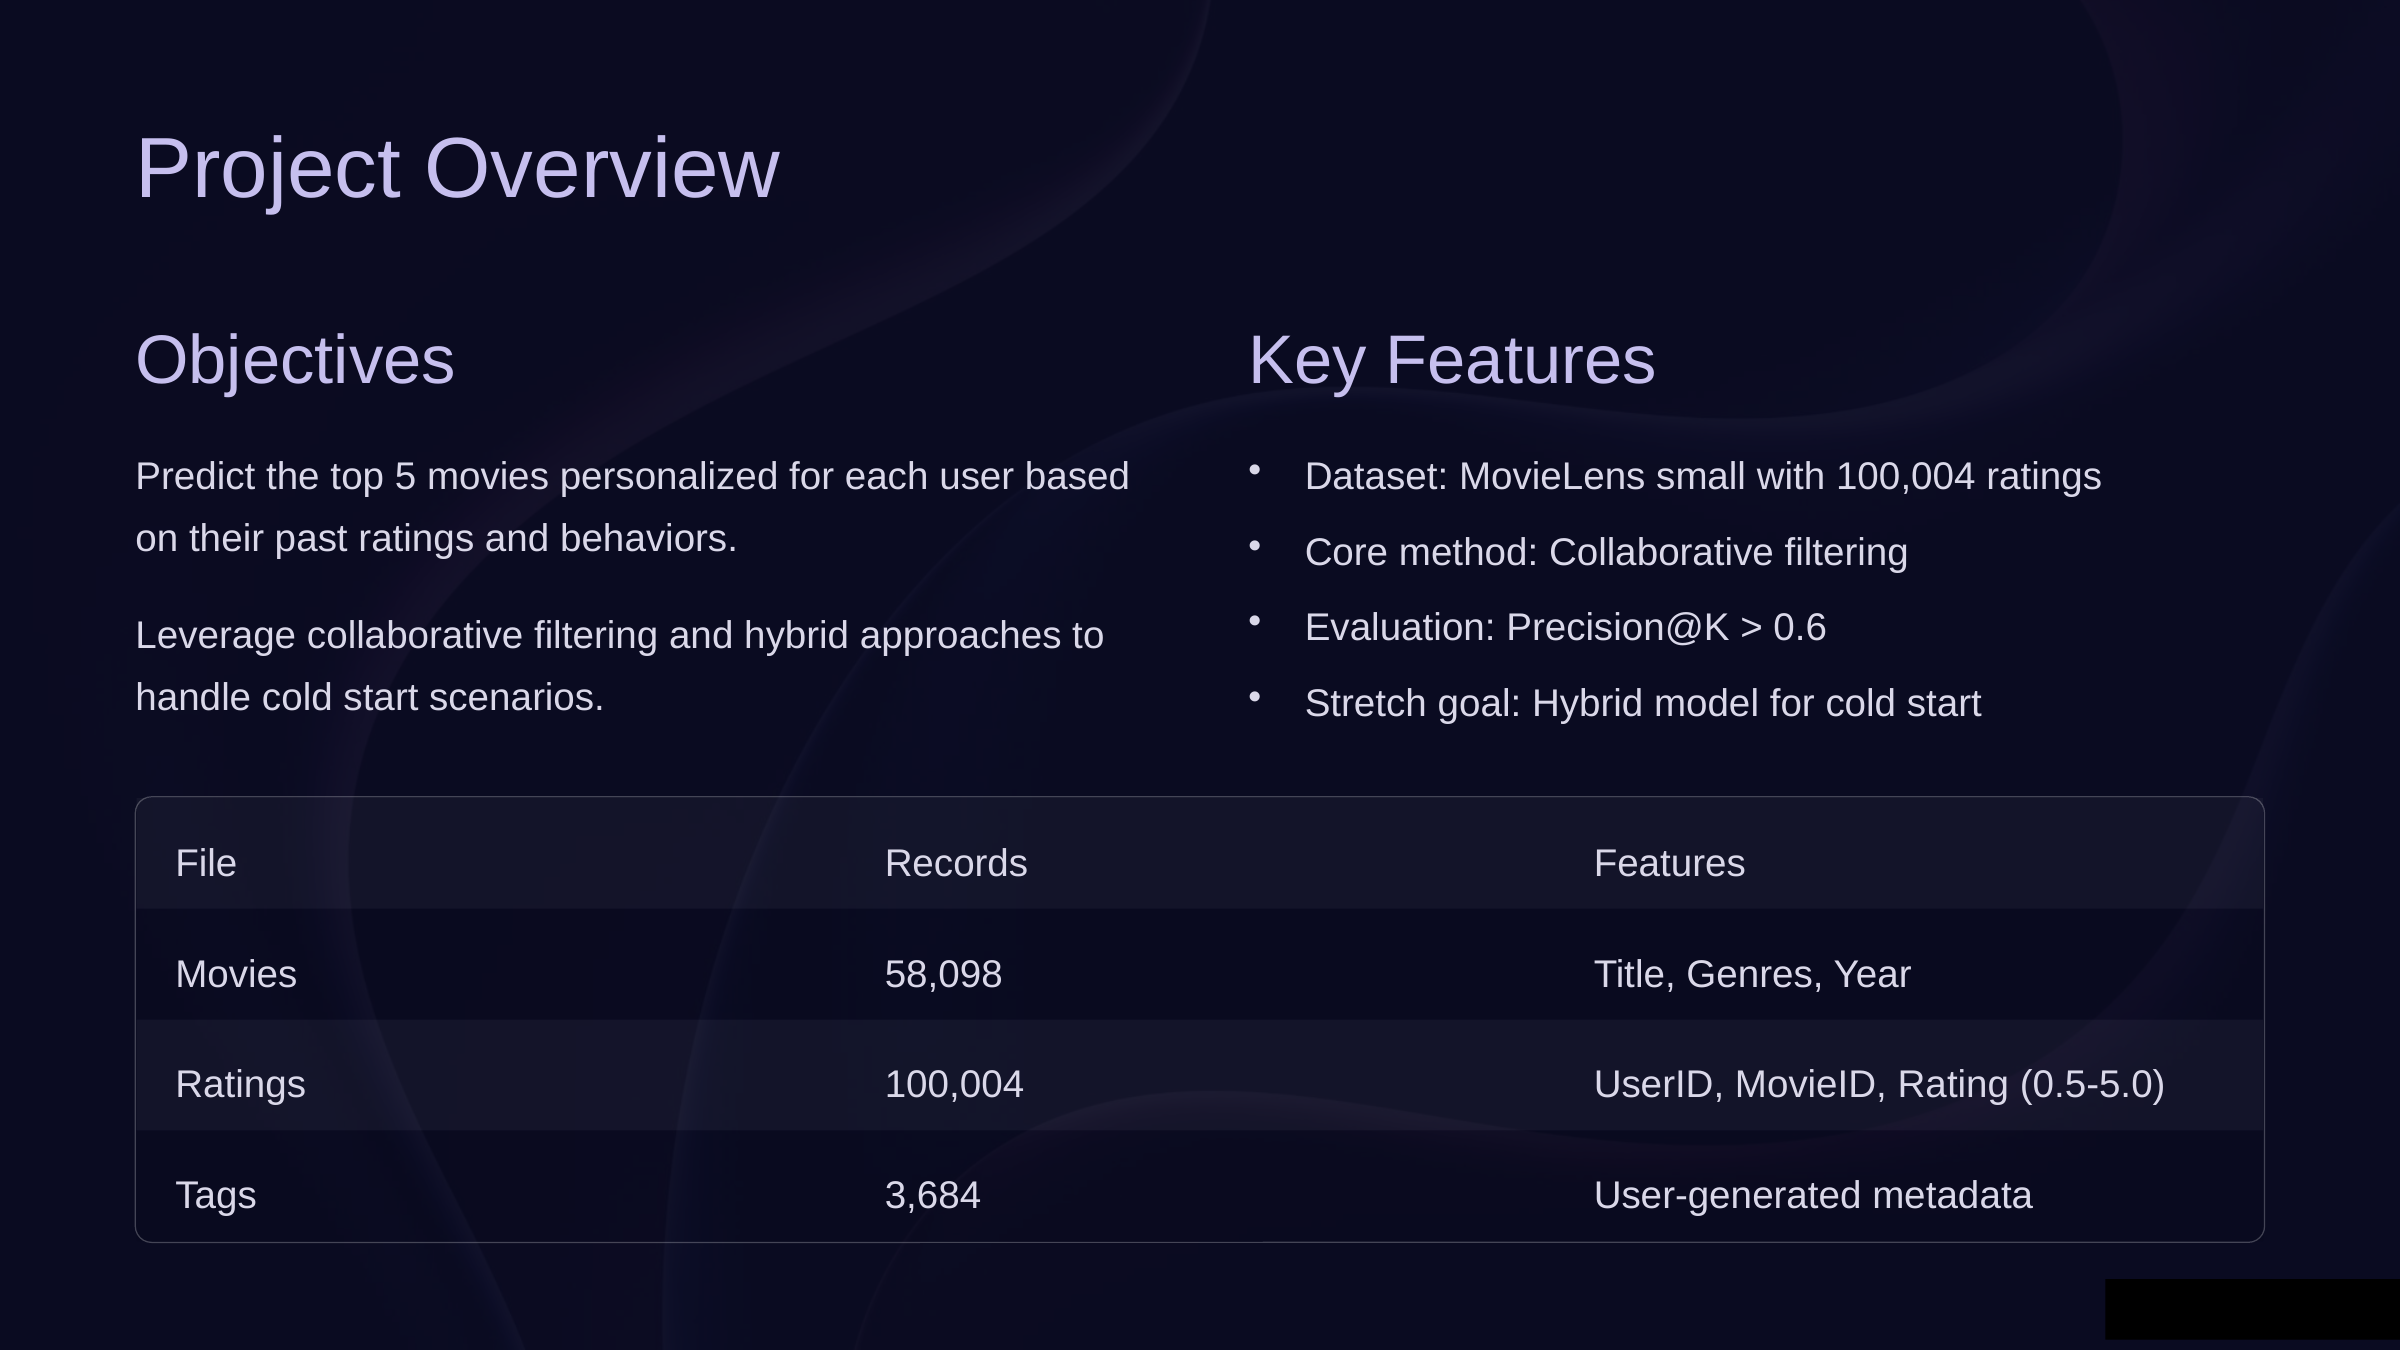

Project Overview
Objectives
Key Features
Predict the top 5 movies personalized for each user based on their past ratings and behaviors.
Dataset: MovieLens small with 100,004 ratings
Core method: Collaborative filtering
Evaluation: Precision@K > 0.6
Leverage collaborative filtering and hybrid approaches to handle cold start scenarios.
Stretch goal: Hybrid model for cold start

File
Records
Features

Movies
58,098
Title, Genres, Year

Ratings
100,004
UserID, MovieID, Rating (0.5-5.0)

Tags
3,684
User-generated metadata